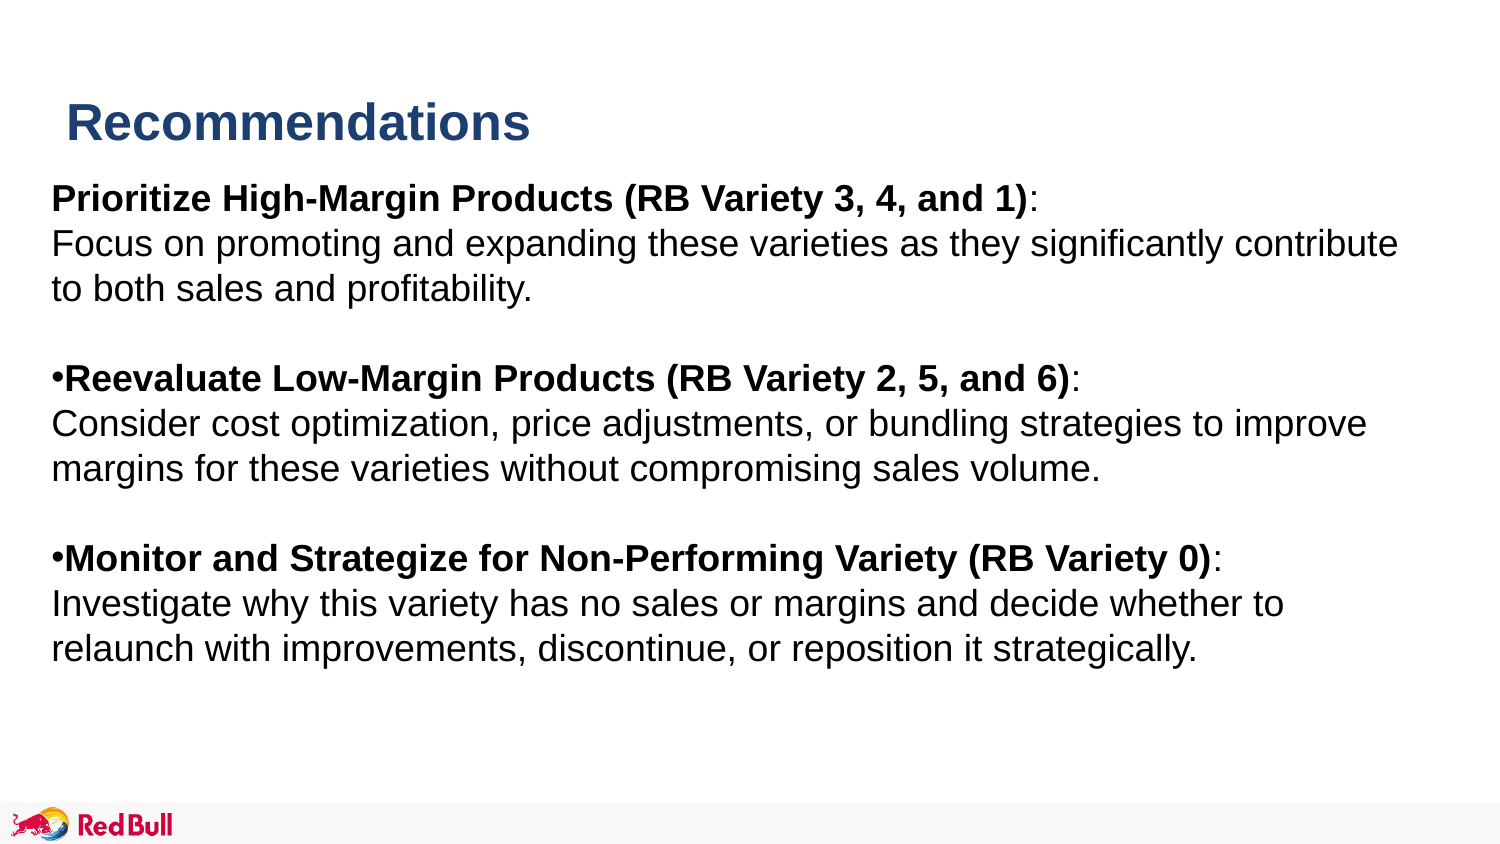

# Recommendations
Prioritize High-Margin Products (RB Variety 3, 4, and 1):
Focus on promoting and expanding these varieties as they significantly contribute to both sales and profitability.

Reevaluate Low-Margin Products (RB Variety 2, 5, and 6):
Consider cost optimization, price adjustments, or bundling strategies to improve margins for these varieties without compromising sales volume.

Monitor and Strategize for Non-Performing Variety (RB Variety 0):
Investigate why this variety has no sales or margins and decide whether to relaunch with improvements, discontinue, or reposition it strategically.